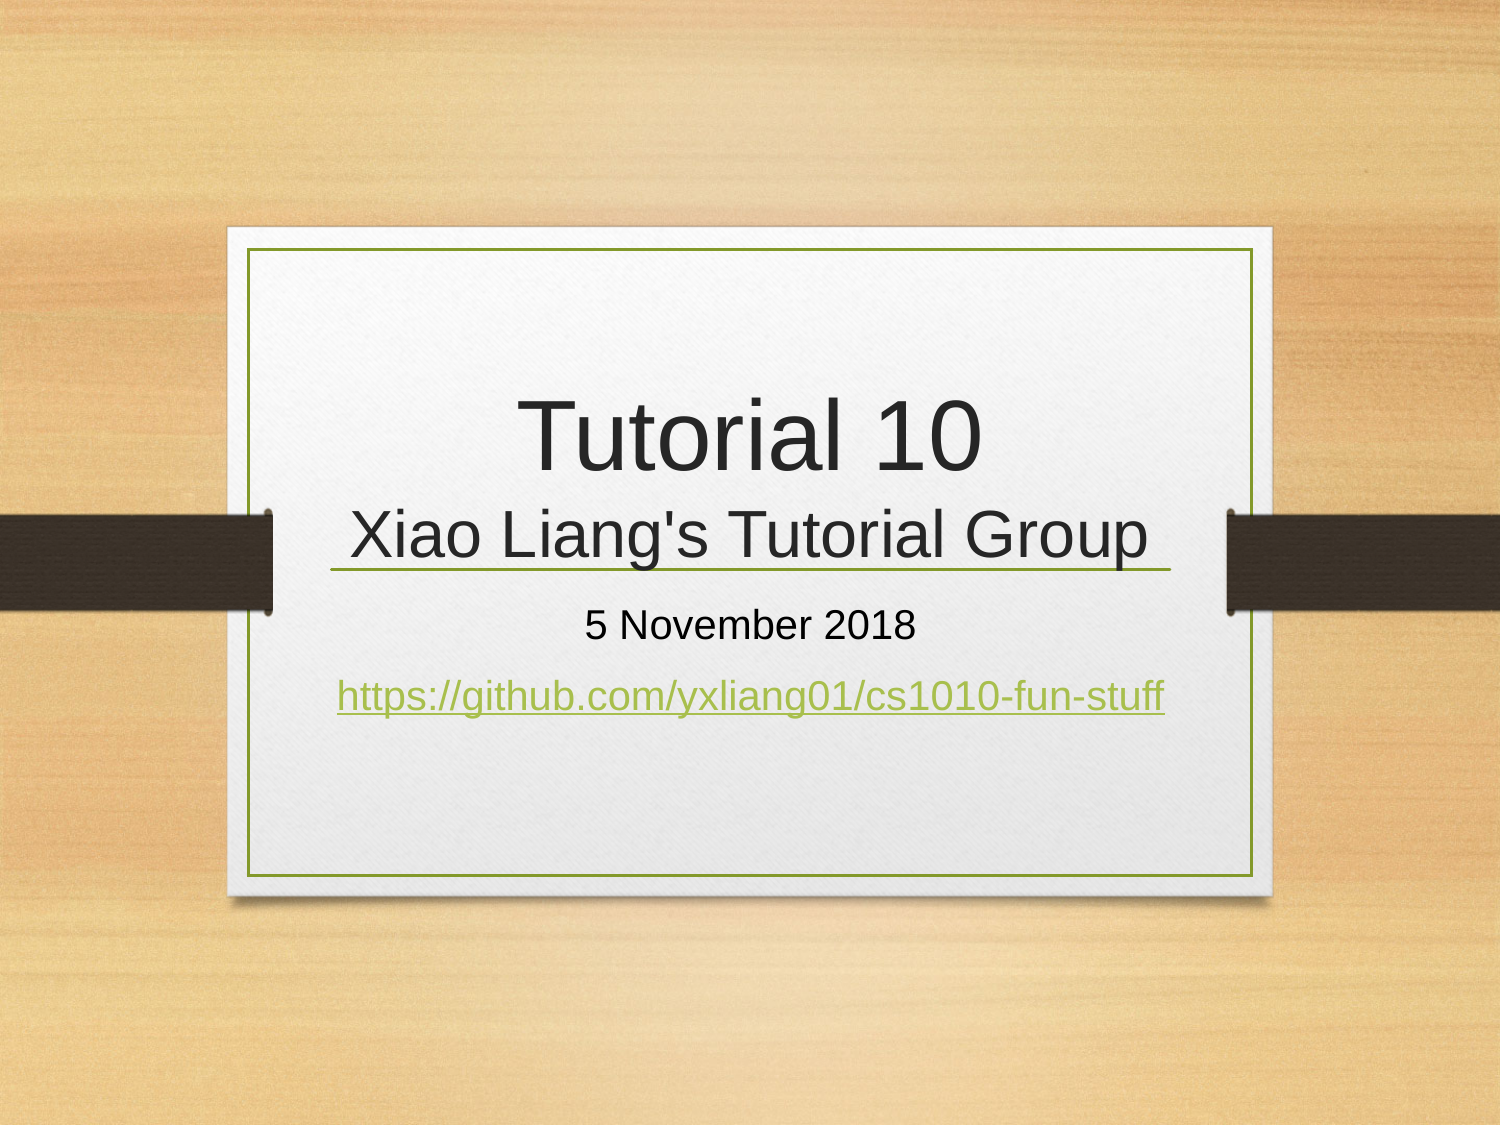

# Tutorial 10 Xiao Liang's Tutorial Group
5 November 2018
https://github.com/yxliang01/cs1010-fun-stuff